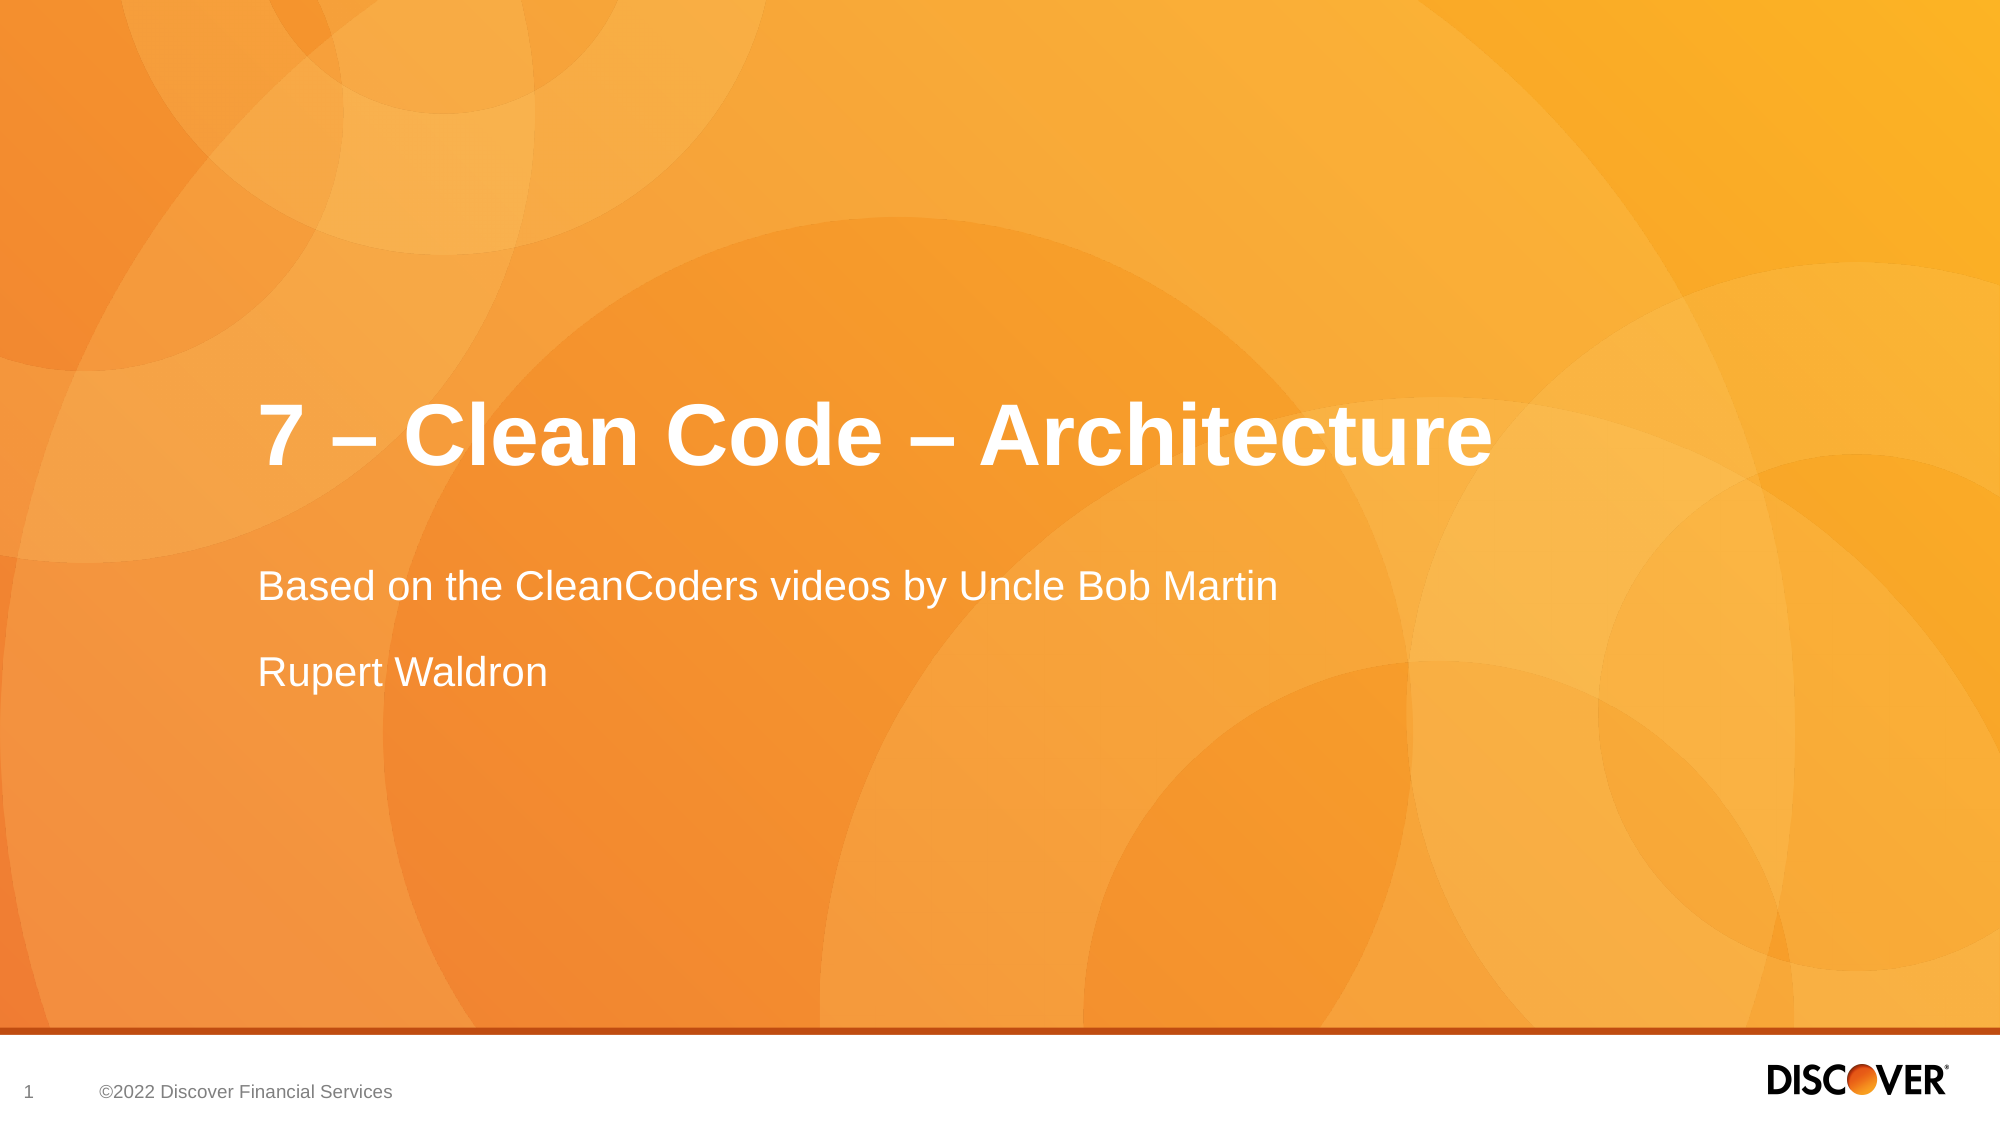

# 7 – Clean Code – Architecture
Based on the CleanCoders videos by Uncle Bob Martin
Rupert Waldron